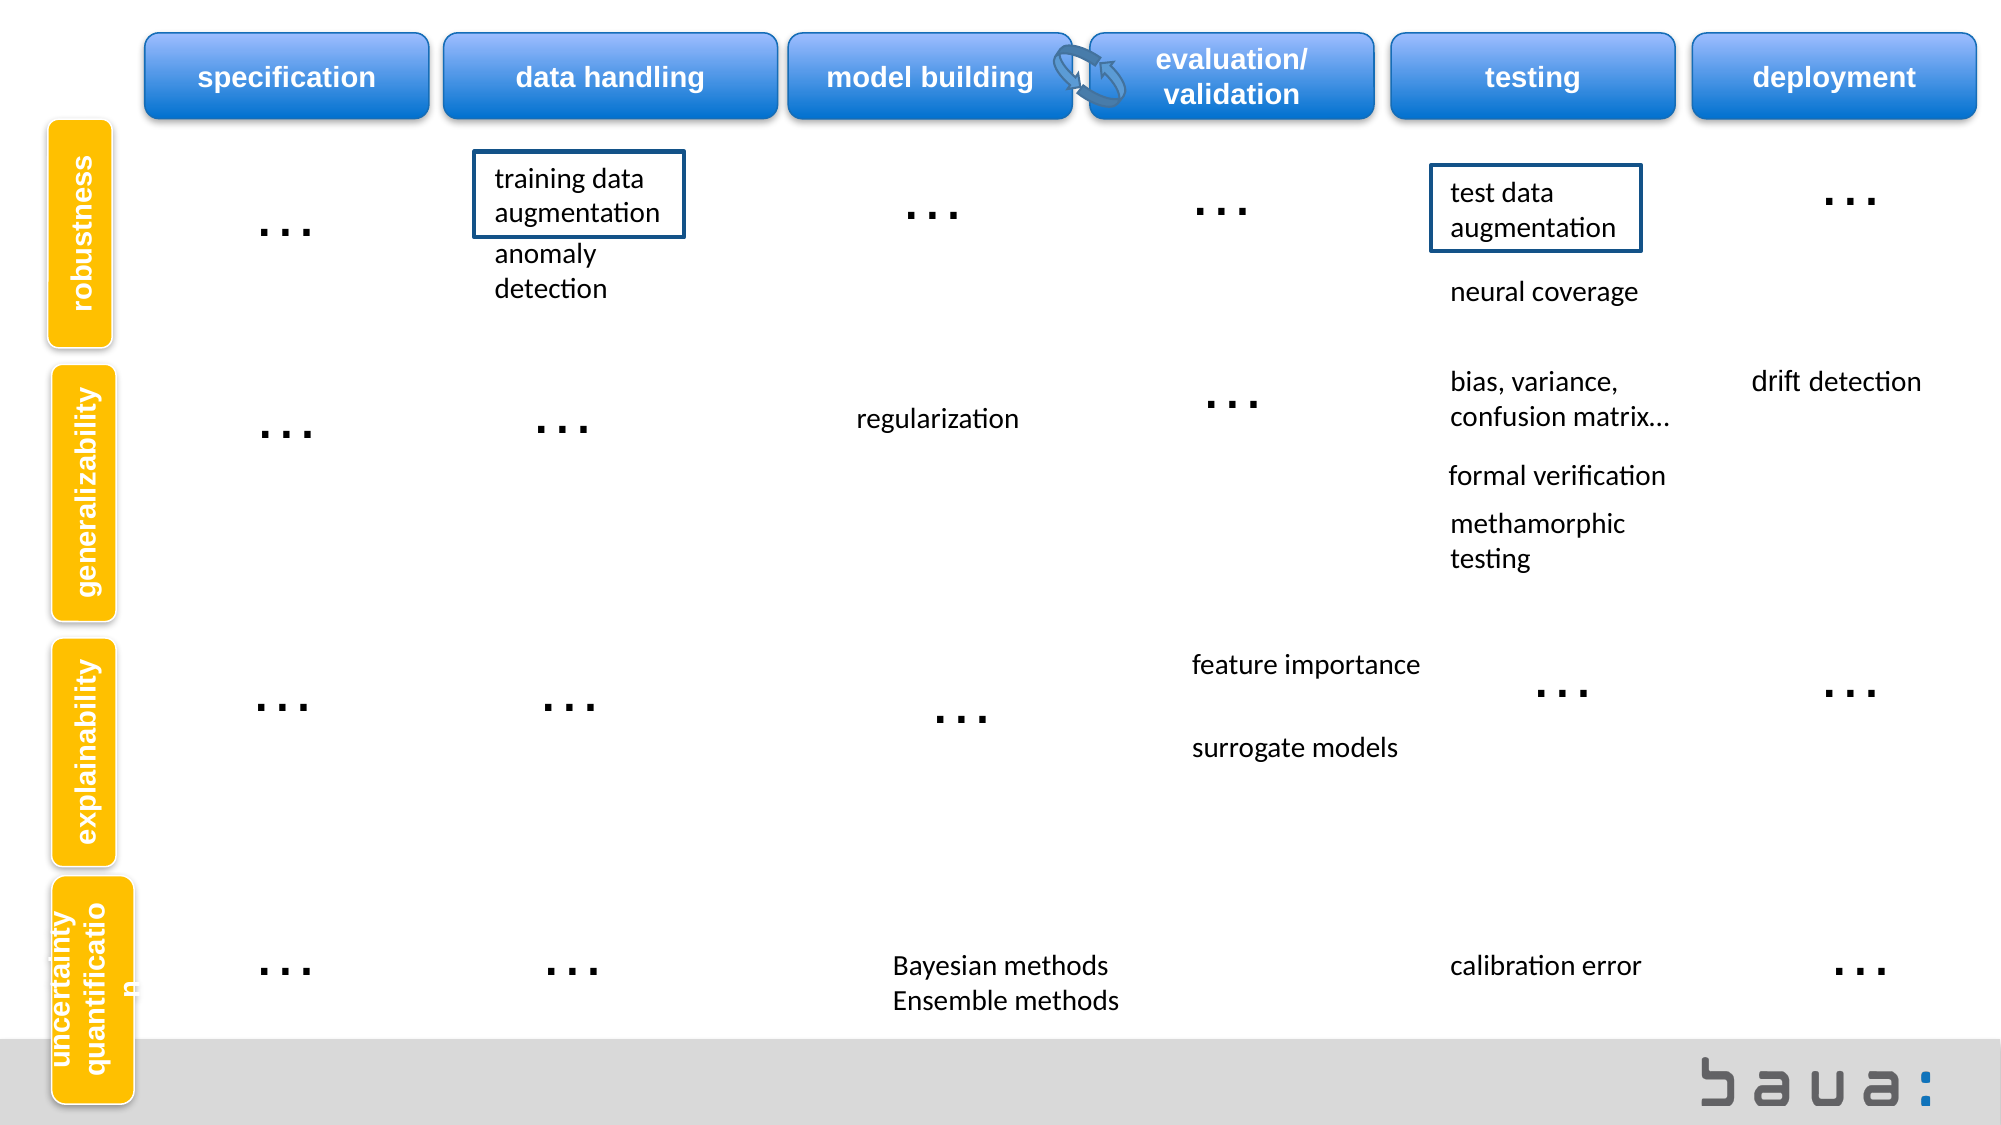

specification
model building
evaluation/
validation
testing
deployment

data handling
…
…
…

training data augmentation
…
test data augmentation
robustness
anomaly detection
neural coverage
…
bias, variance, confusion matrix…
drift detection
…
…
regularization
formal verification
generalizability
methamorphic testing
…
…
…
…
feature importance
…
explainability
surrogate models
…
…
…
Bayesian methods
Ensemble methods
calibration error
uncertainty quantification